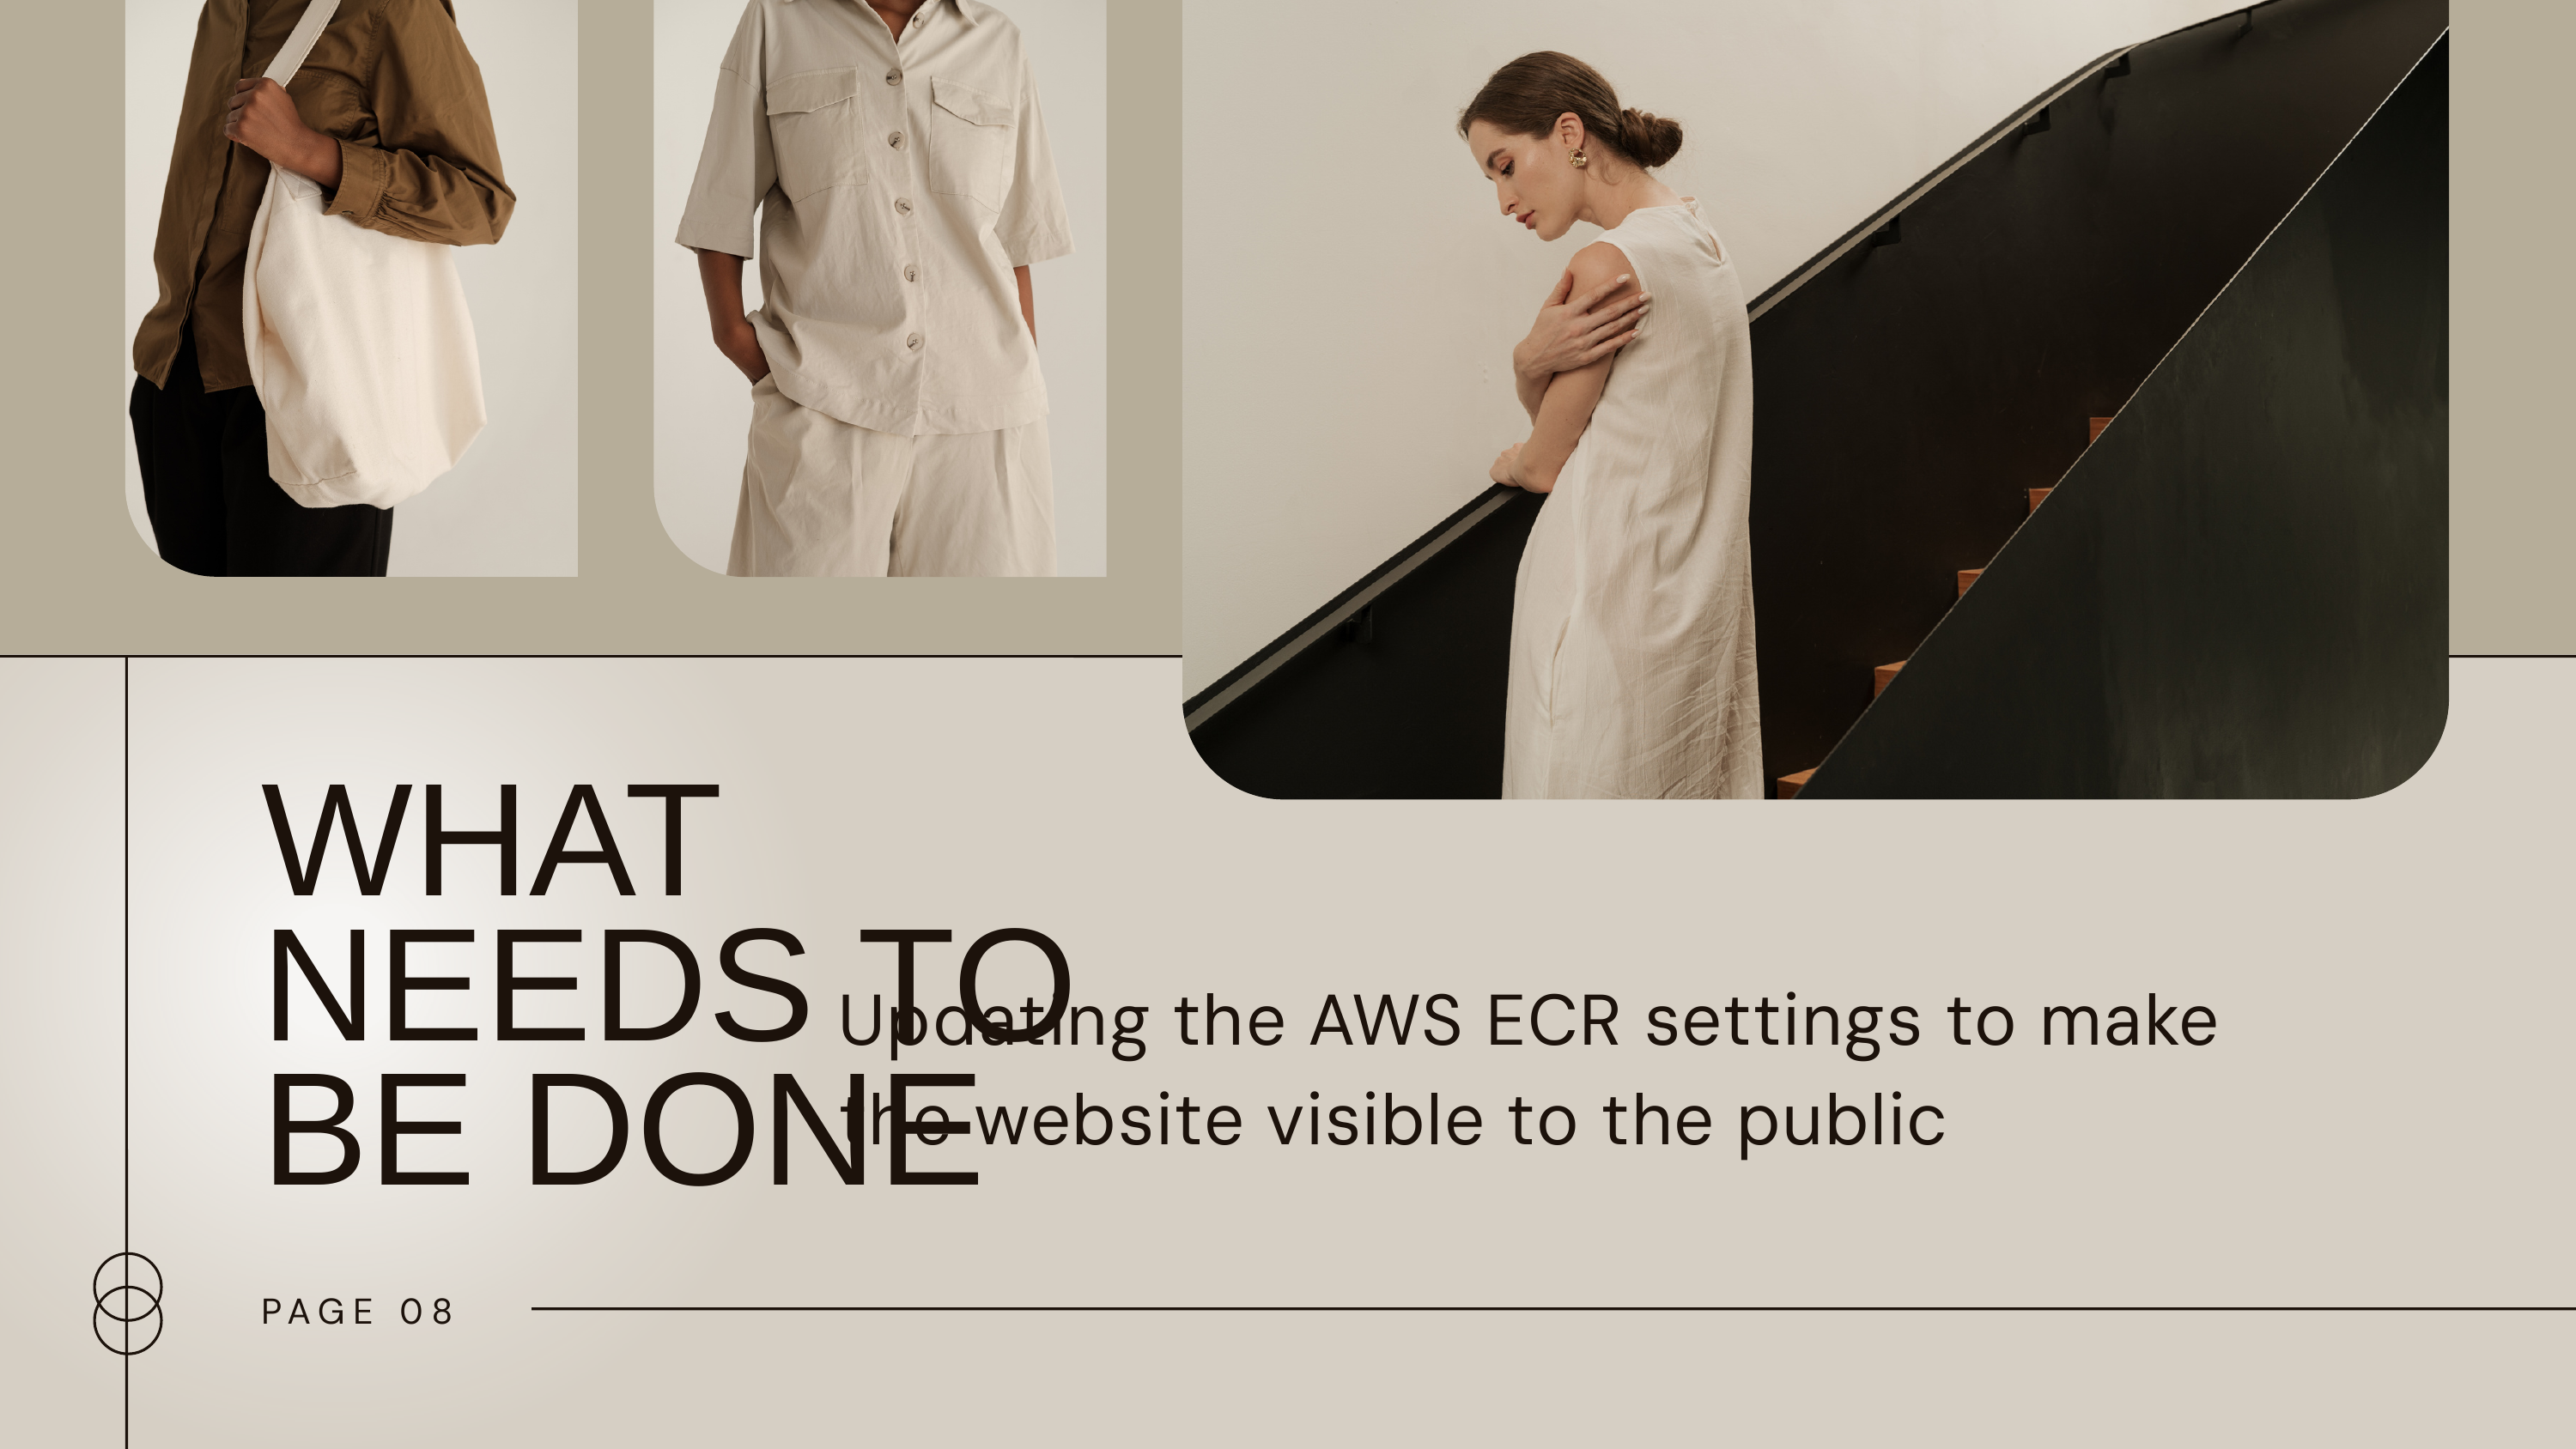

WHAT NEEDS TO BE DONE
Updating the AWS ECR settings to make the website visible to the public

PAGE 08